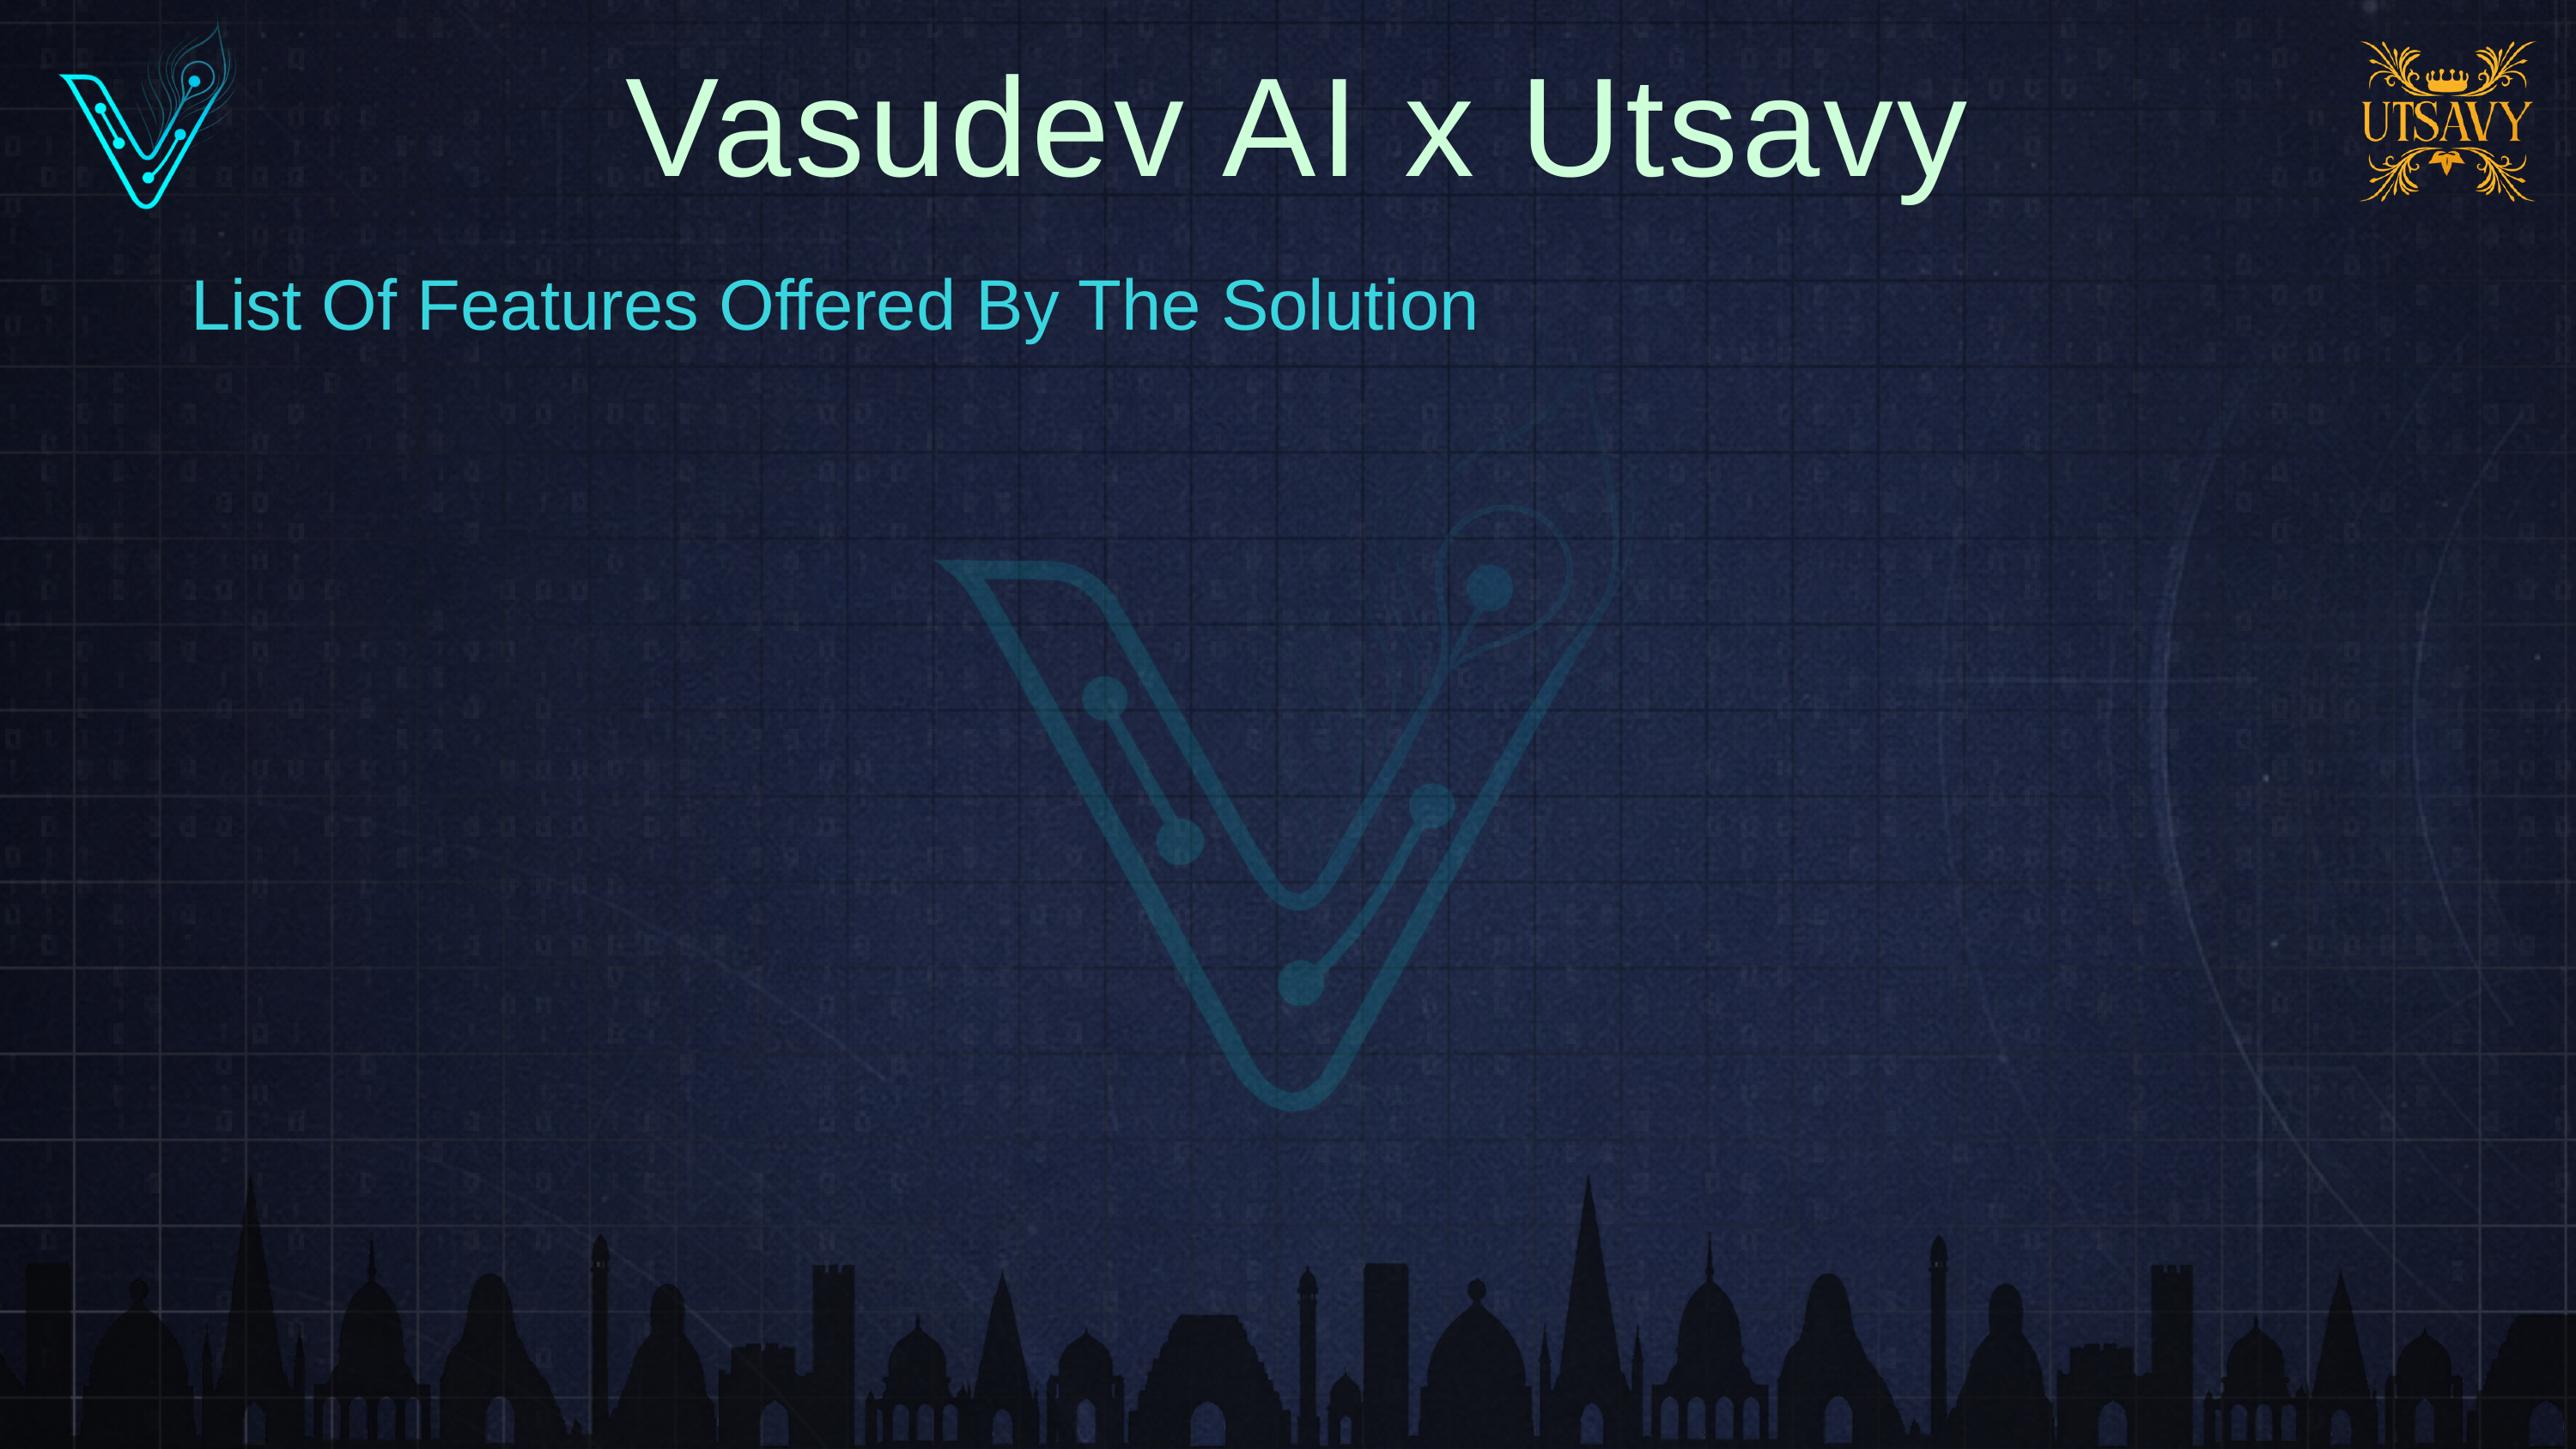

Vasudev AI x Utsavy

List Of Features Offered By The Solution